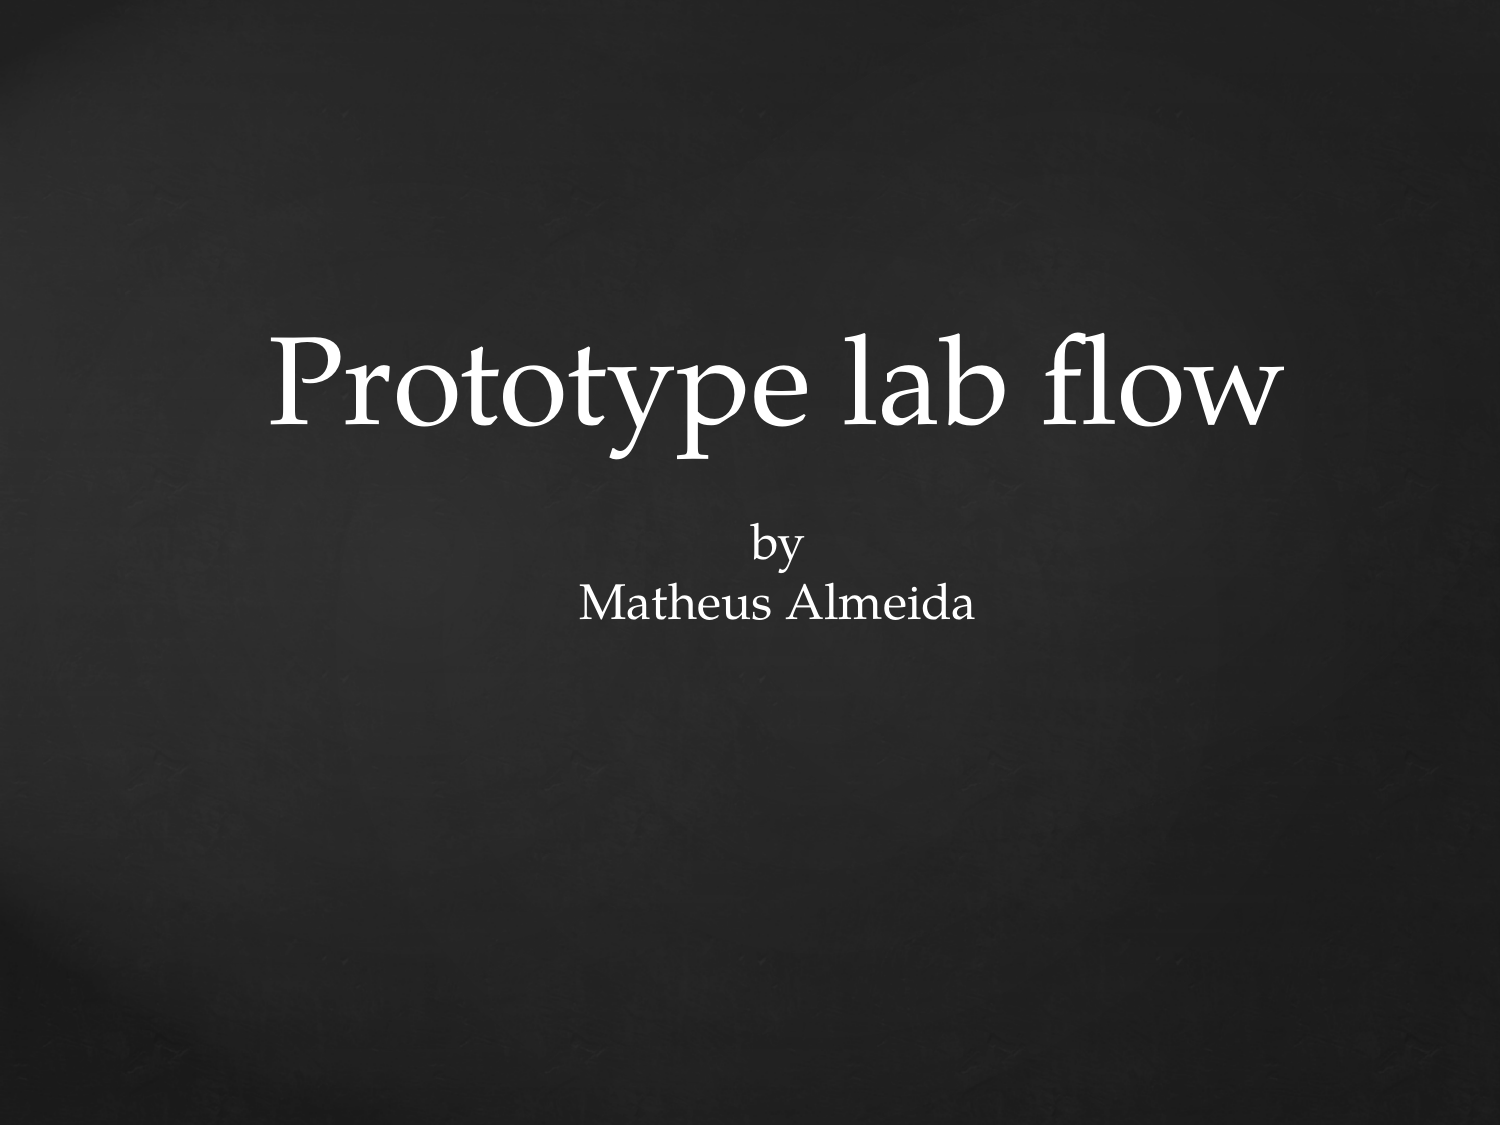

# Prototype lab flow by Matheus Almeida